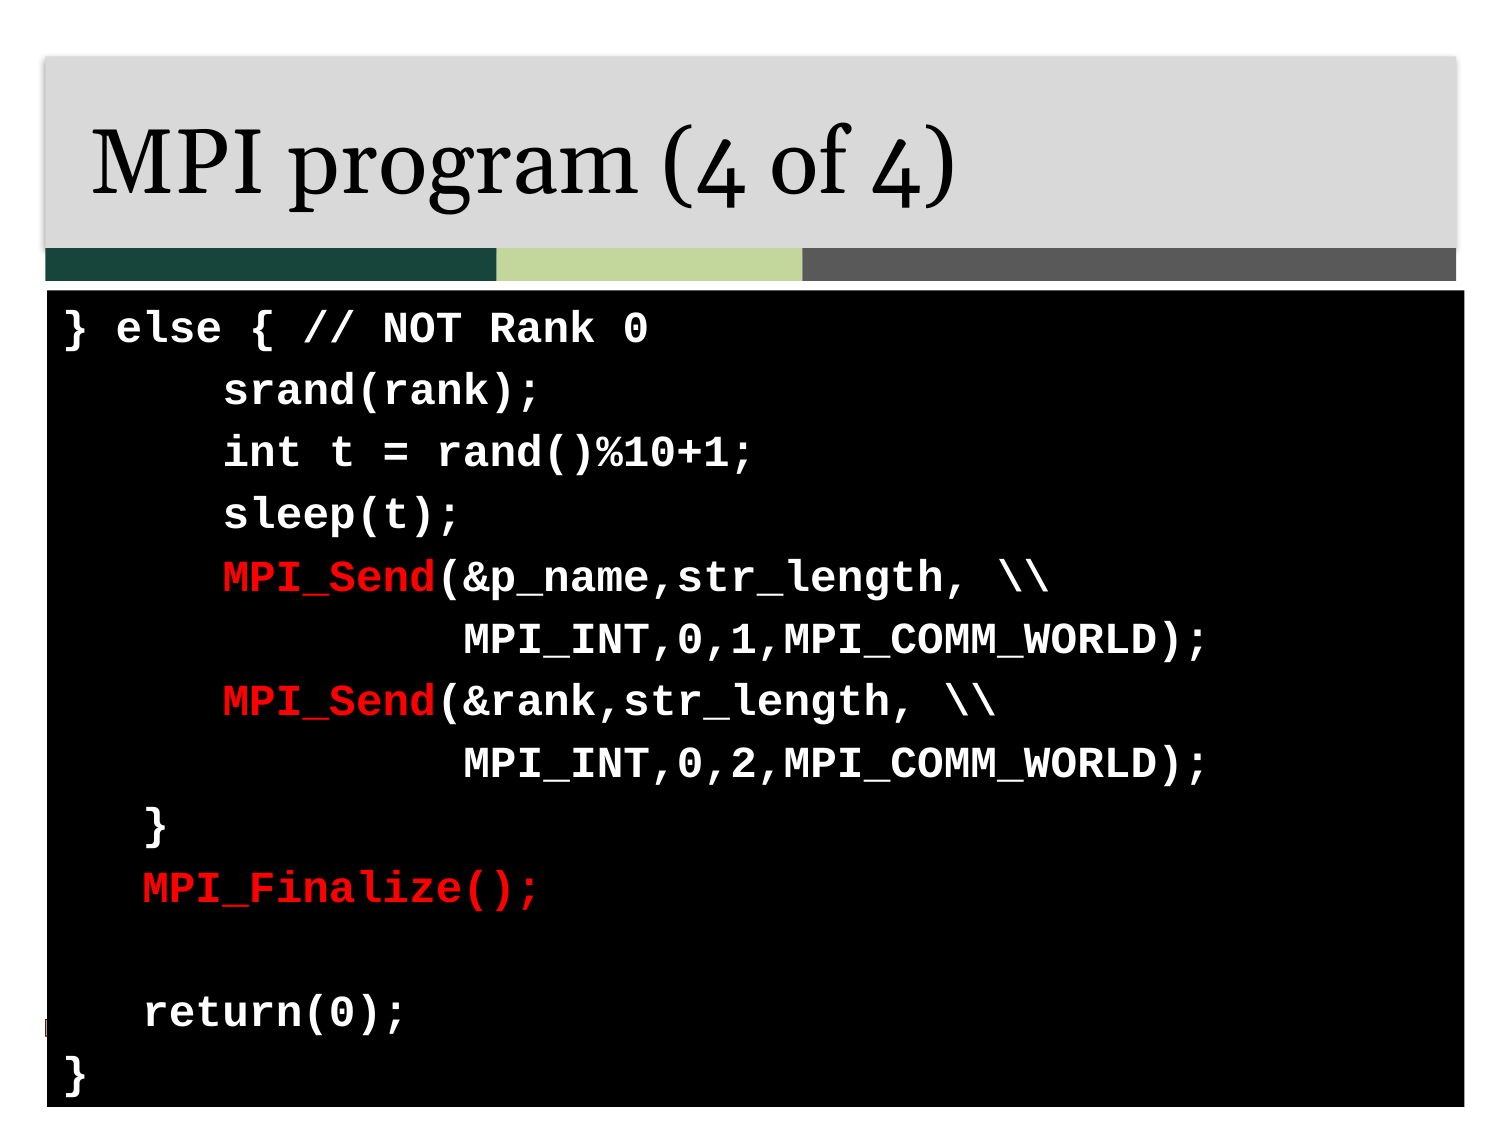

# MPI program (4 of 4)
} else { // NOT Rank 0
      srand(rank);
      int t = rand()%10+1;
      sleep(t);
      MPI_Send(&p_name,str_length, \\
               MPI_INT,0,1,MPI_COMM_WORLD);
      MPI_Send(&rank,str_length, \\
               MPI_INT,0,2,MPI_COMM_WORLD);
   }
   MPI_Finalize();

   return(0);
}